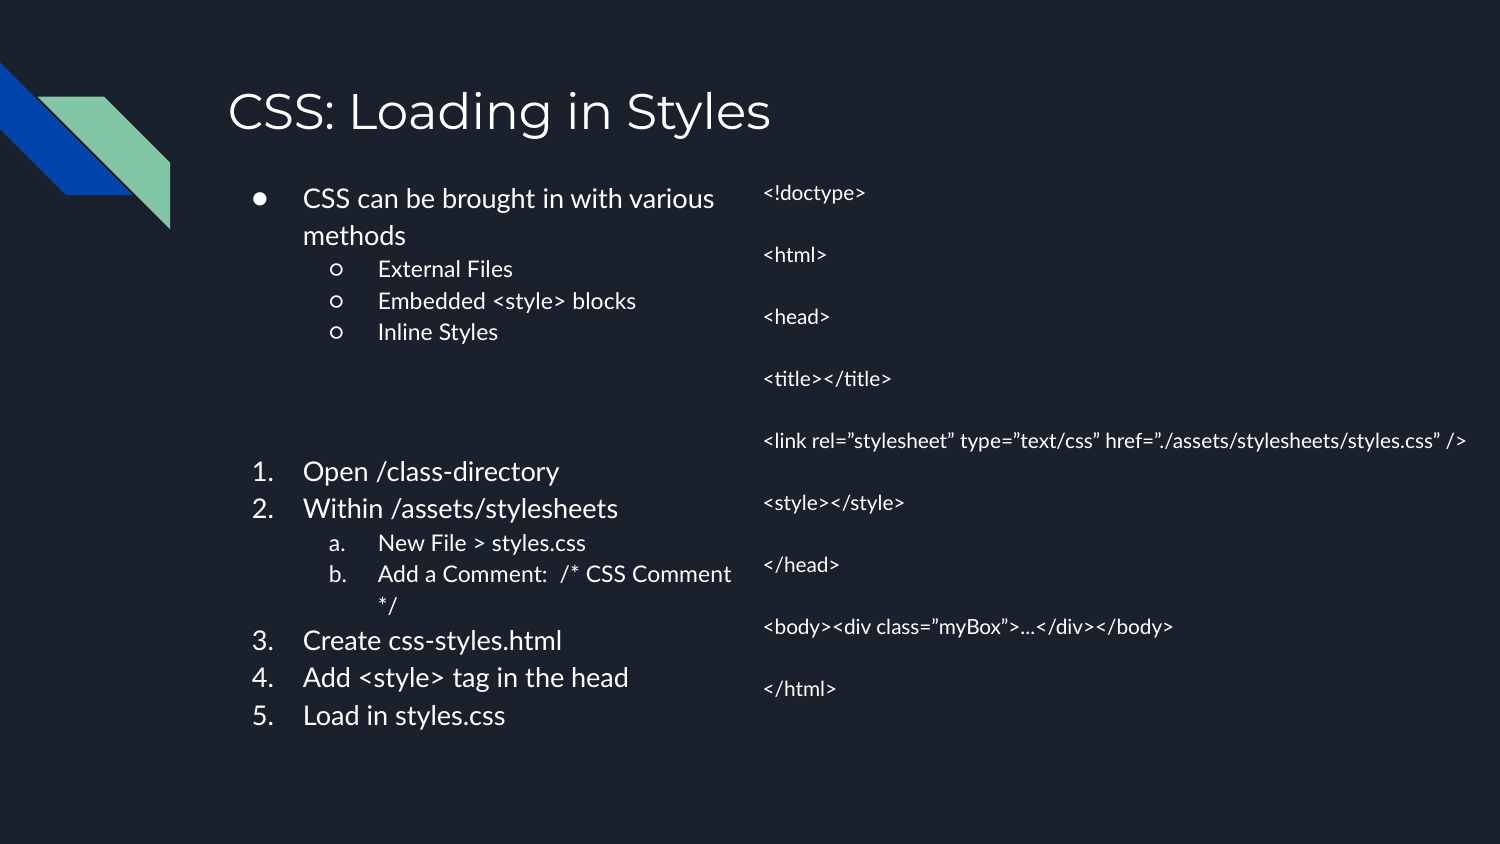

# CSS: Loading in Styles
CSS can be brought in with various methods
External Files
Embedded <style> blocks
Inline Styles

Open /class-directory
Within /assets/stylesheets
New File > styles.css
Add a Comment:  /* CSS Comment */
Create css-styles.html
Add <style> tag in the head
Load in styles.css
<!doctype>
<html>
<head>
<title></title>
<link rel=”stylesheet” type=”text/css” href=”./assets/stylesheets/styles.css” />
<style></style>
</head>
<body><div class=”myBox”>...</div></body>
</html>